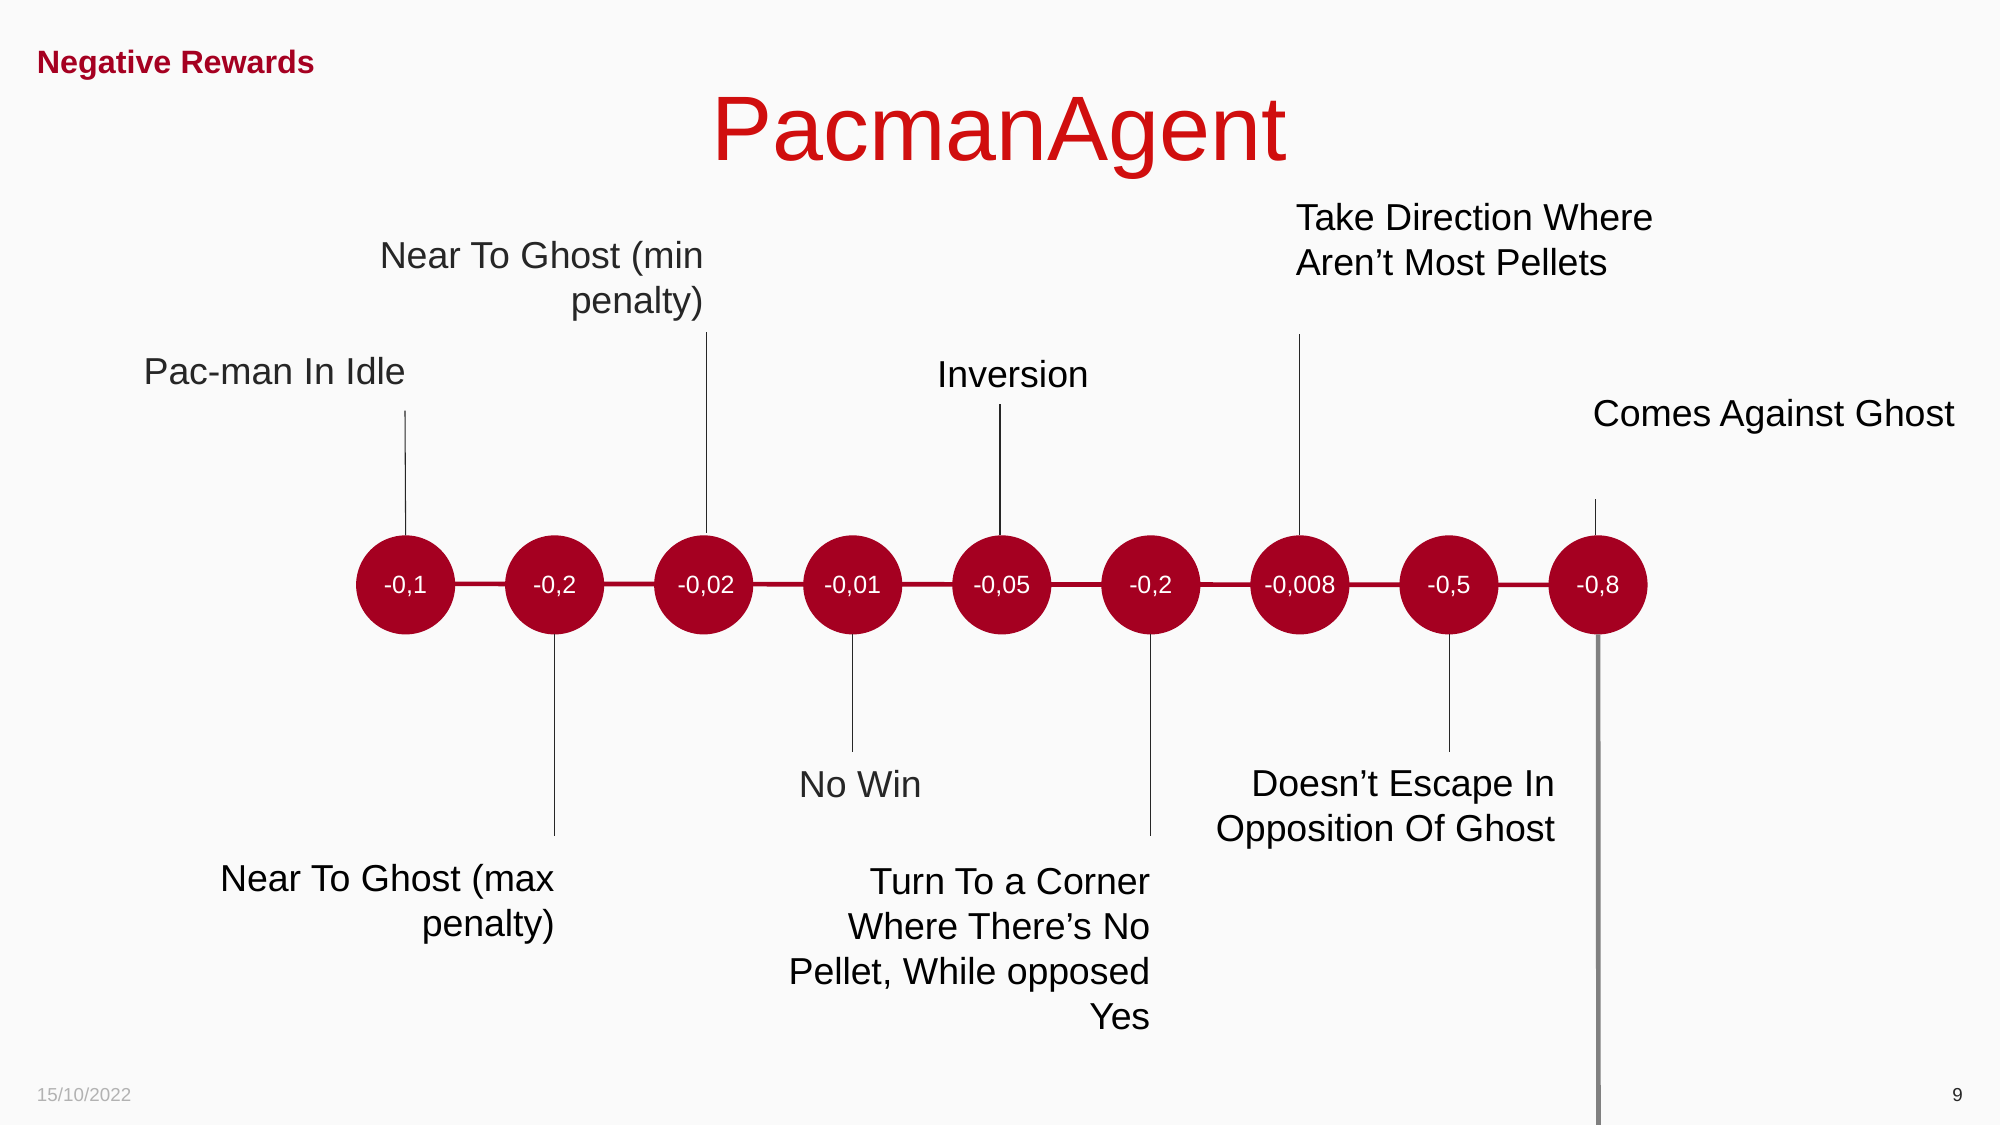

Negative Rewards
# PacmanAgent
Take Direction Where Aren’t Most Pellets

Near To Ghost (min penalty)
Pac-man In Idle
Inversion
Comes Against Ghost

-0,1
-0,2
-0,02
-0,01
-0,05
-0,2
-0,008
-0,5
-0,8
Doesn’t Escape In Opposition Of Ghost

No Win
Near To Ghost (max penalty)

Turn To a Corner Where There’s No Pellet, While opposed Yes

15/10/2022
9